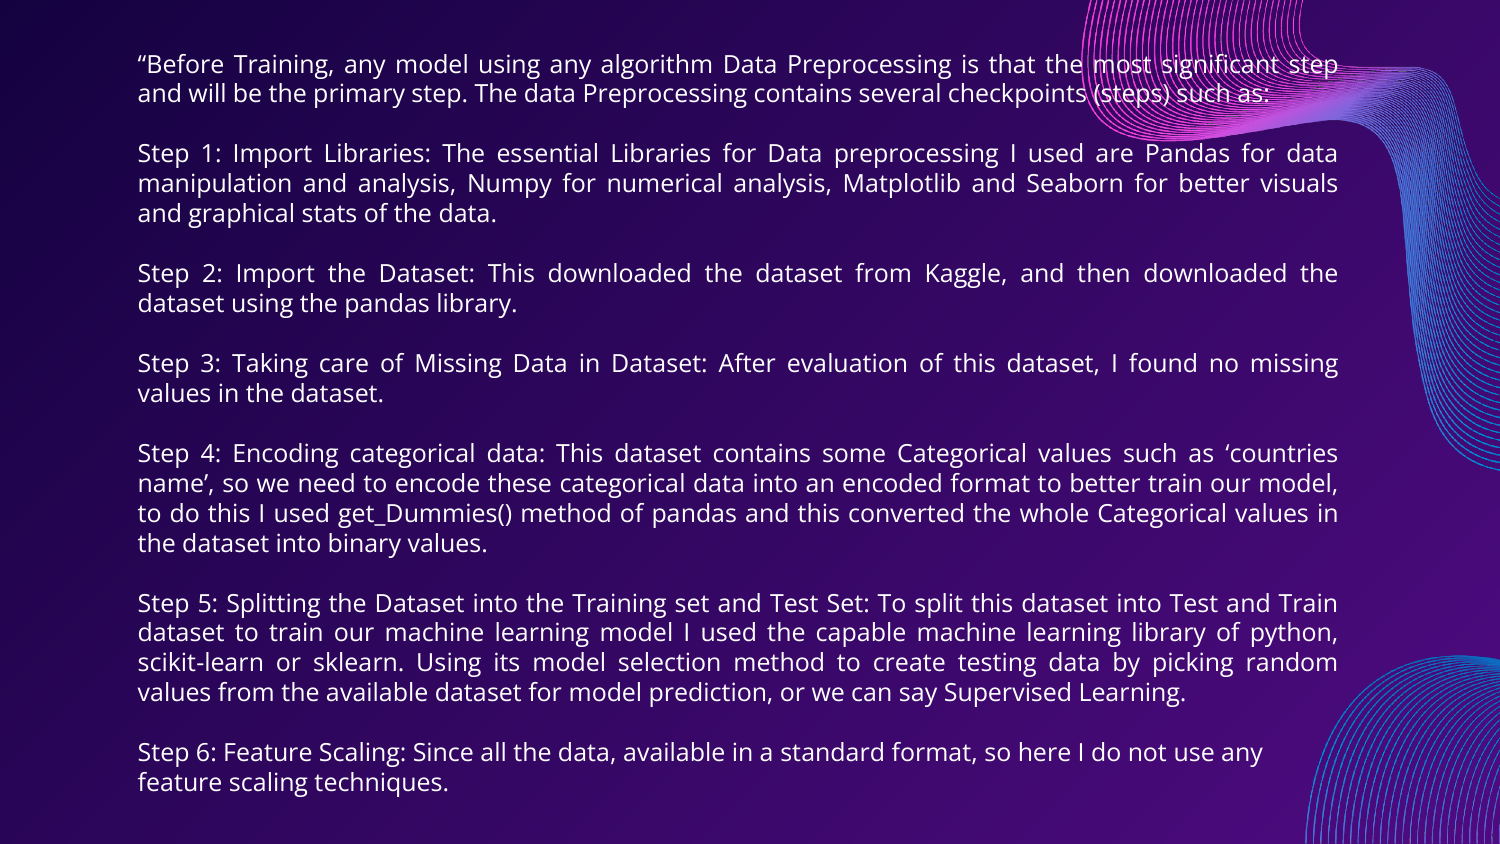

“Before Training, any model using any algorithm Data Preprocessing is that the most significant step and will be the primary step. The data Preprocessing contains several checkpoints (steps) such as:

Step 1: Import Libraries: The essential Libraries for Data preprocessing I used are Pandas for data manipulation and analysis, Numpy for numerical analysis, Matplotlib and Seaborn for better visuals and graphical stats of the data.

Step 2: Import the Dataset: This downloaded the dataset from Kaggle, and then downloaded the dataset using the pandas library.

Step 3: Taking care of Missing Data in Dataset: After evaluation of this dataset, I found no missing values in the dataset.

Step 4: Encoding categorical data: This dataset contains some Categorical values such as ‘countries name’, so we need to encode these categorical data into an encoded format to better train our model, to do this I used get_Dummies() method of pandas and this converted the whole Categorical values in the dataset into binary values.

Step 5: Splitting the Dataset into the Training set and Test Set: To split this dataset into Test and Train dataset to train our machine learning model I used the capable machine learning library of python, scikit-learn or sklearn. Using its model selection method to create testing data by picking random values from the available dataset for model prediction, or we can say Supervised Learning.

Step 6: Feature Scaling: Since all the data, available in a standard format, so here I do not use any feature scaling techniques.